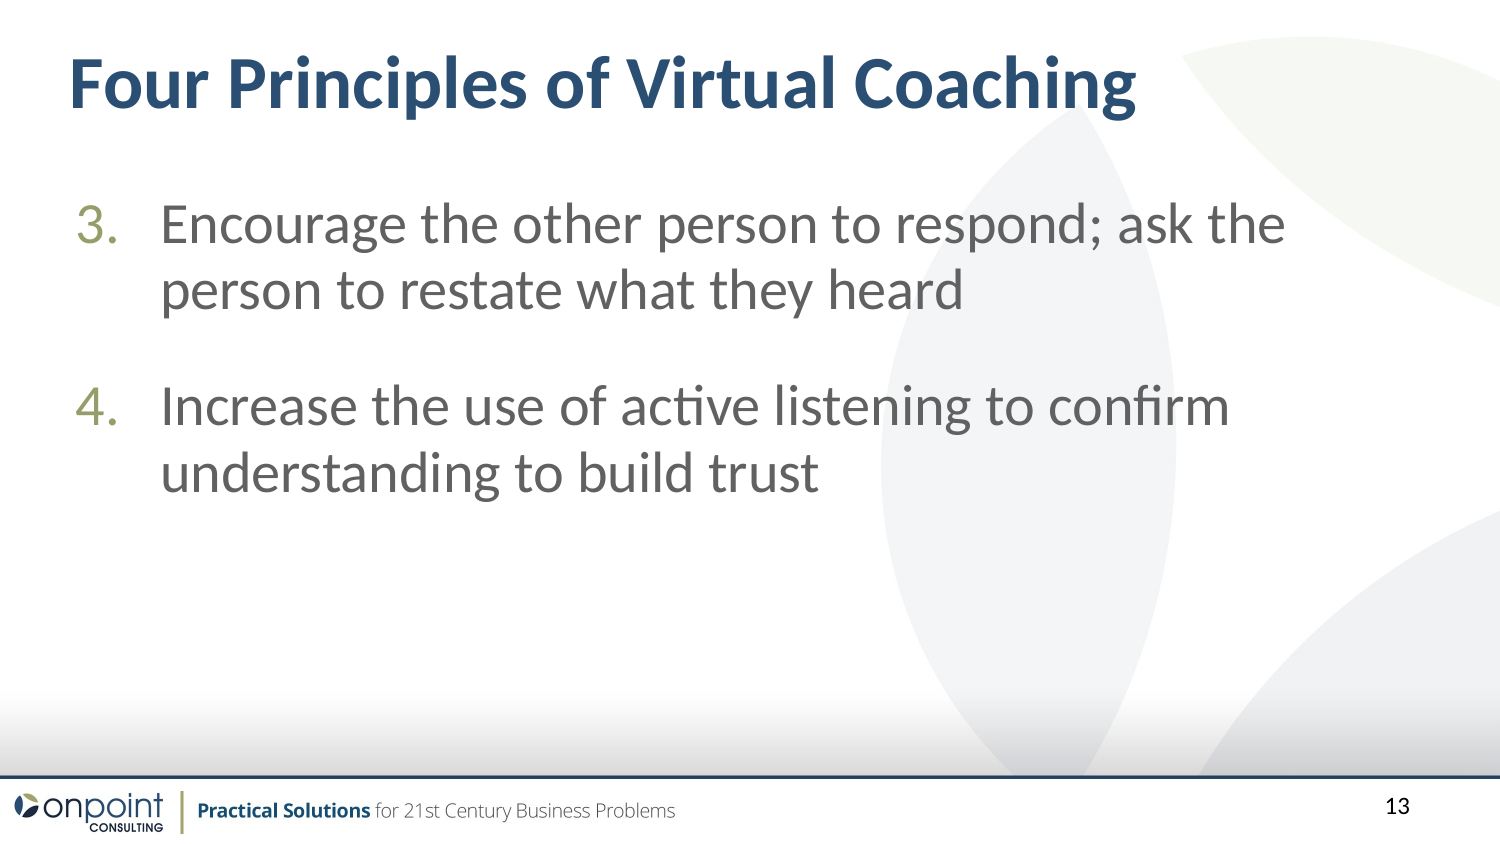

Four Principles of Virtual Coaching
Encourage the other person to respond; ask the person to restate what they heard
Increase the use of active listening to confirm understanding to build trust

13